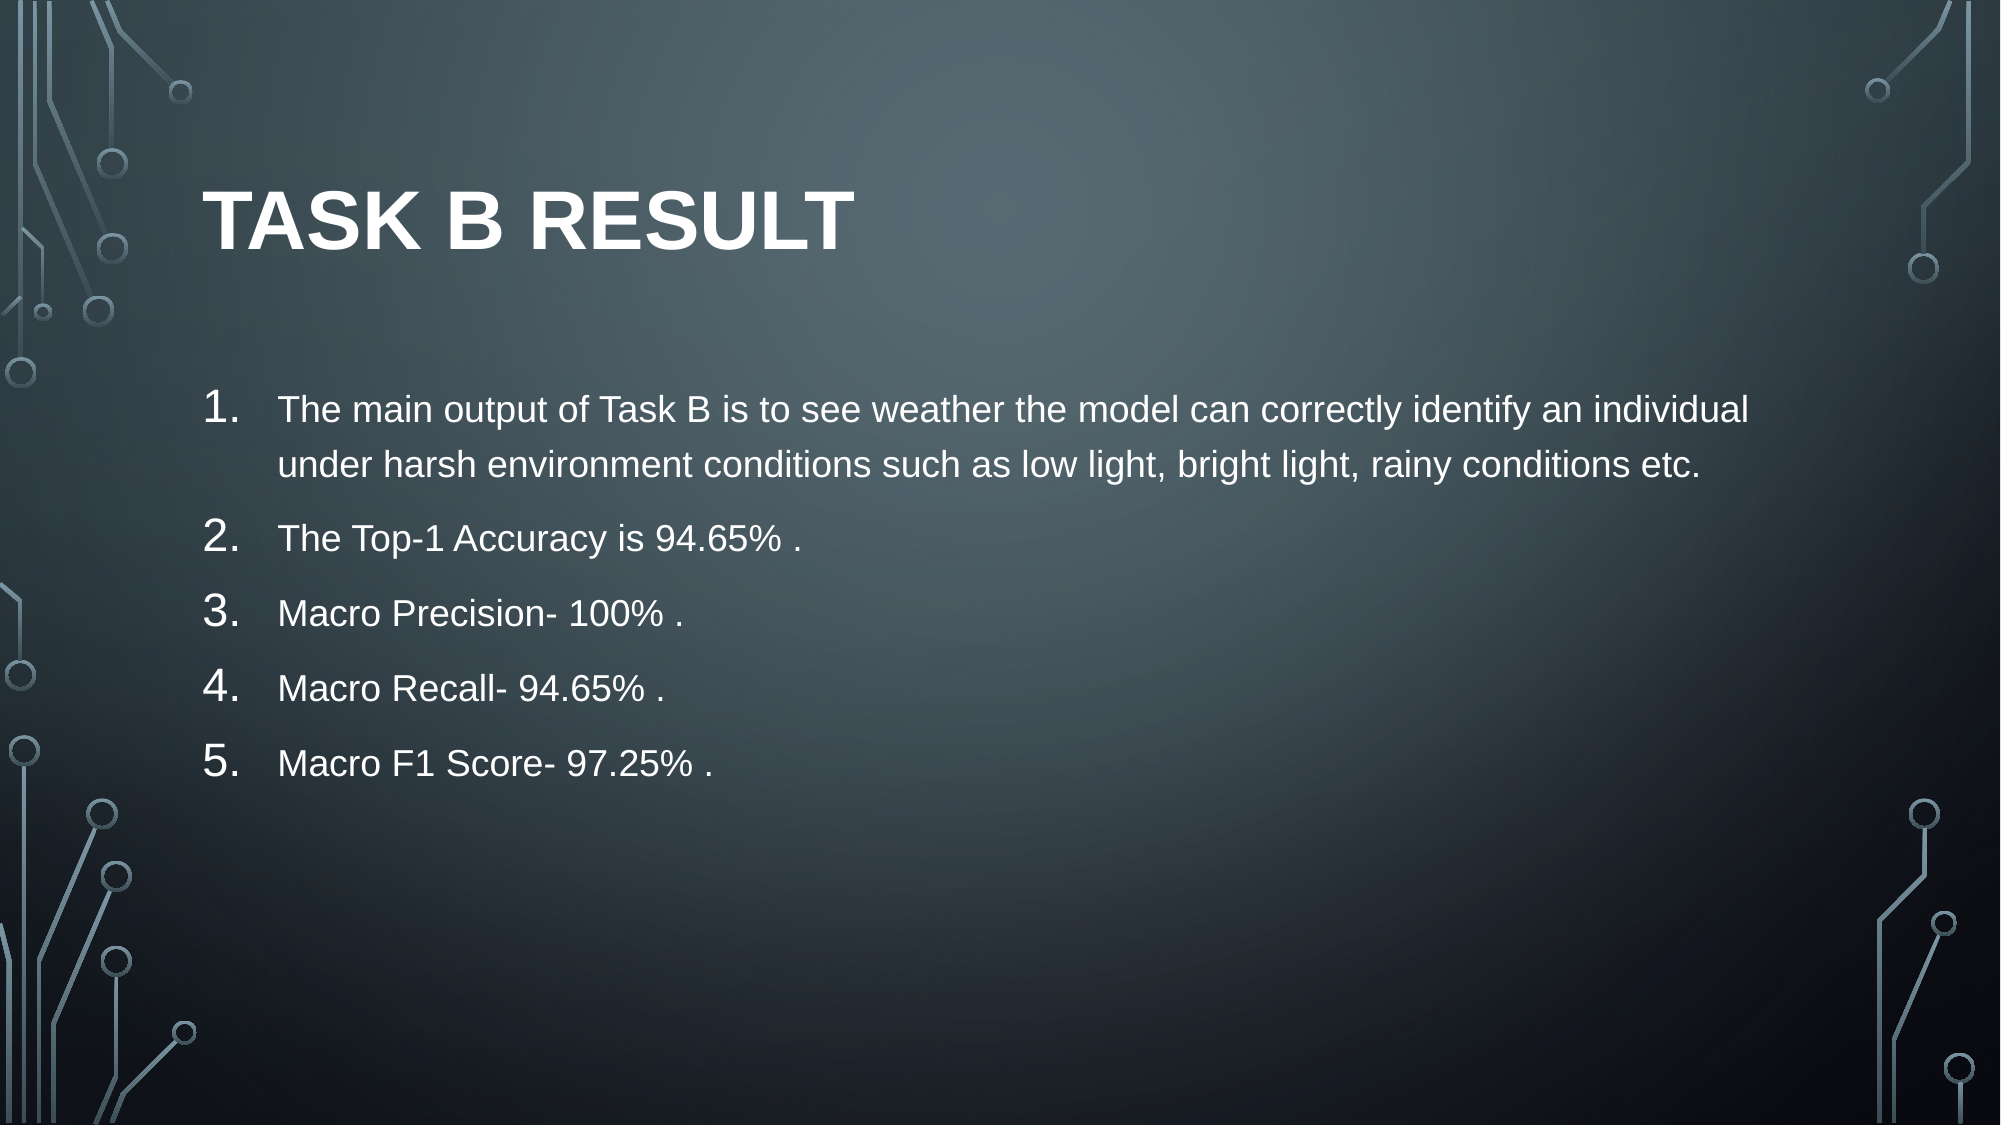

# Task B Result
The main output of Task B is to see weather the model can correctly identify an individual under harsh environment conditions such as low light, bright light, rainy conditions etc.
The Top-1 Accuracy is 94.65% .
Macro Precision- 100% .
Macro Recall- 94.65% .
Macro F1 Score- 97.25% .